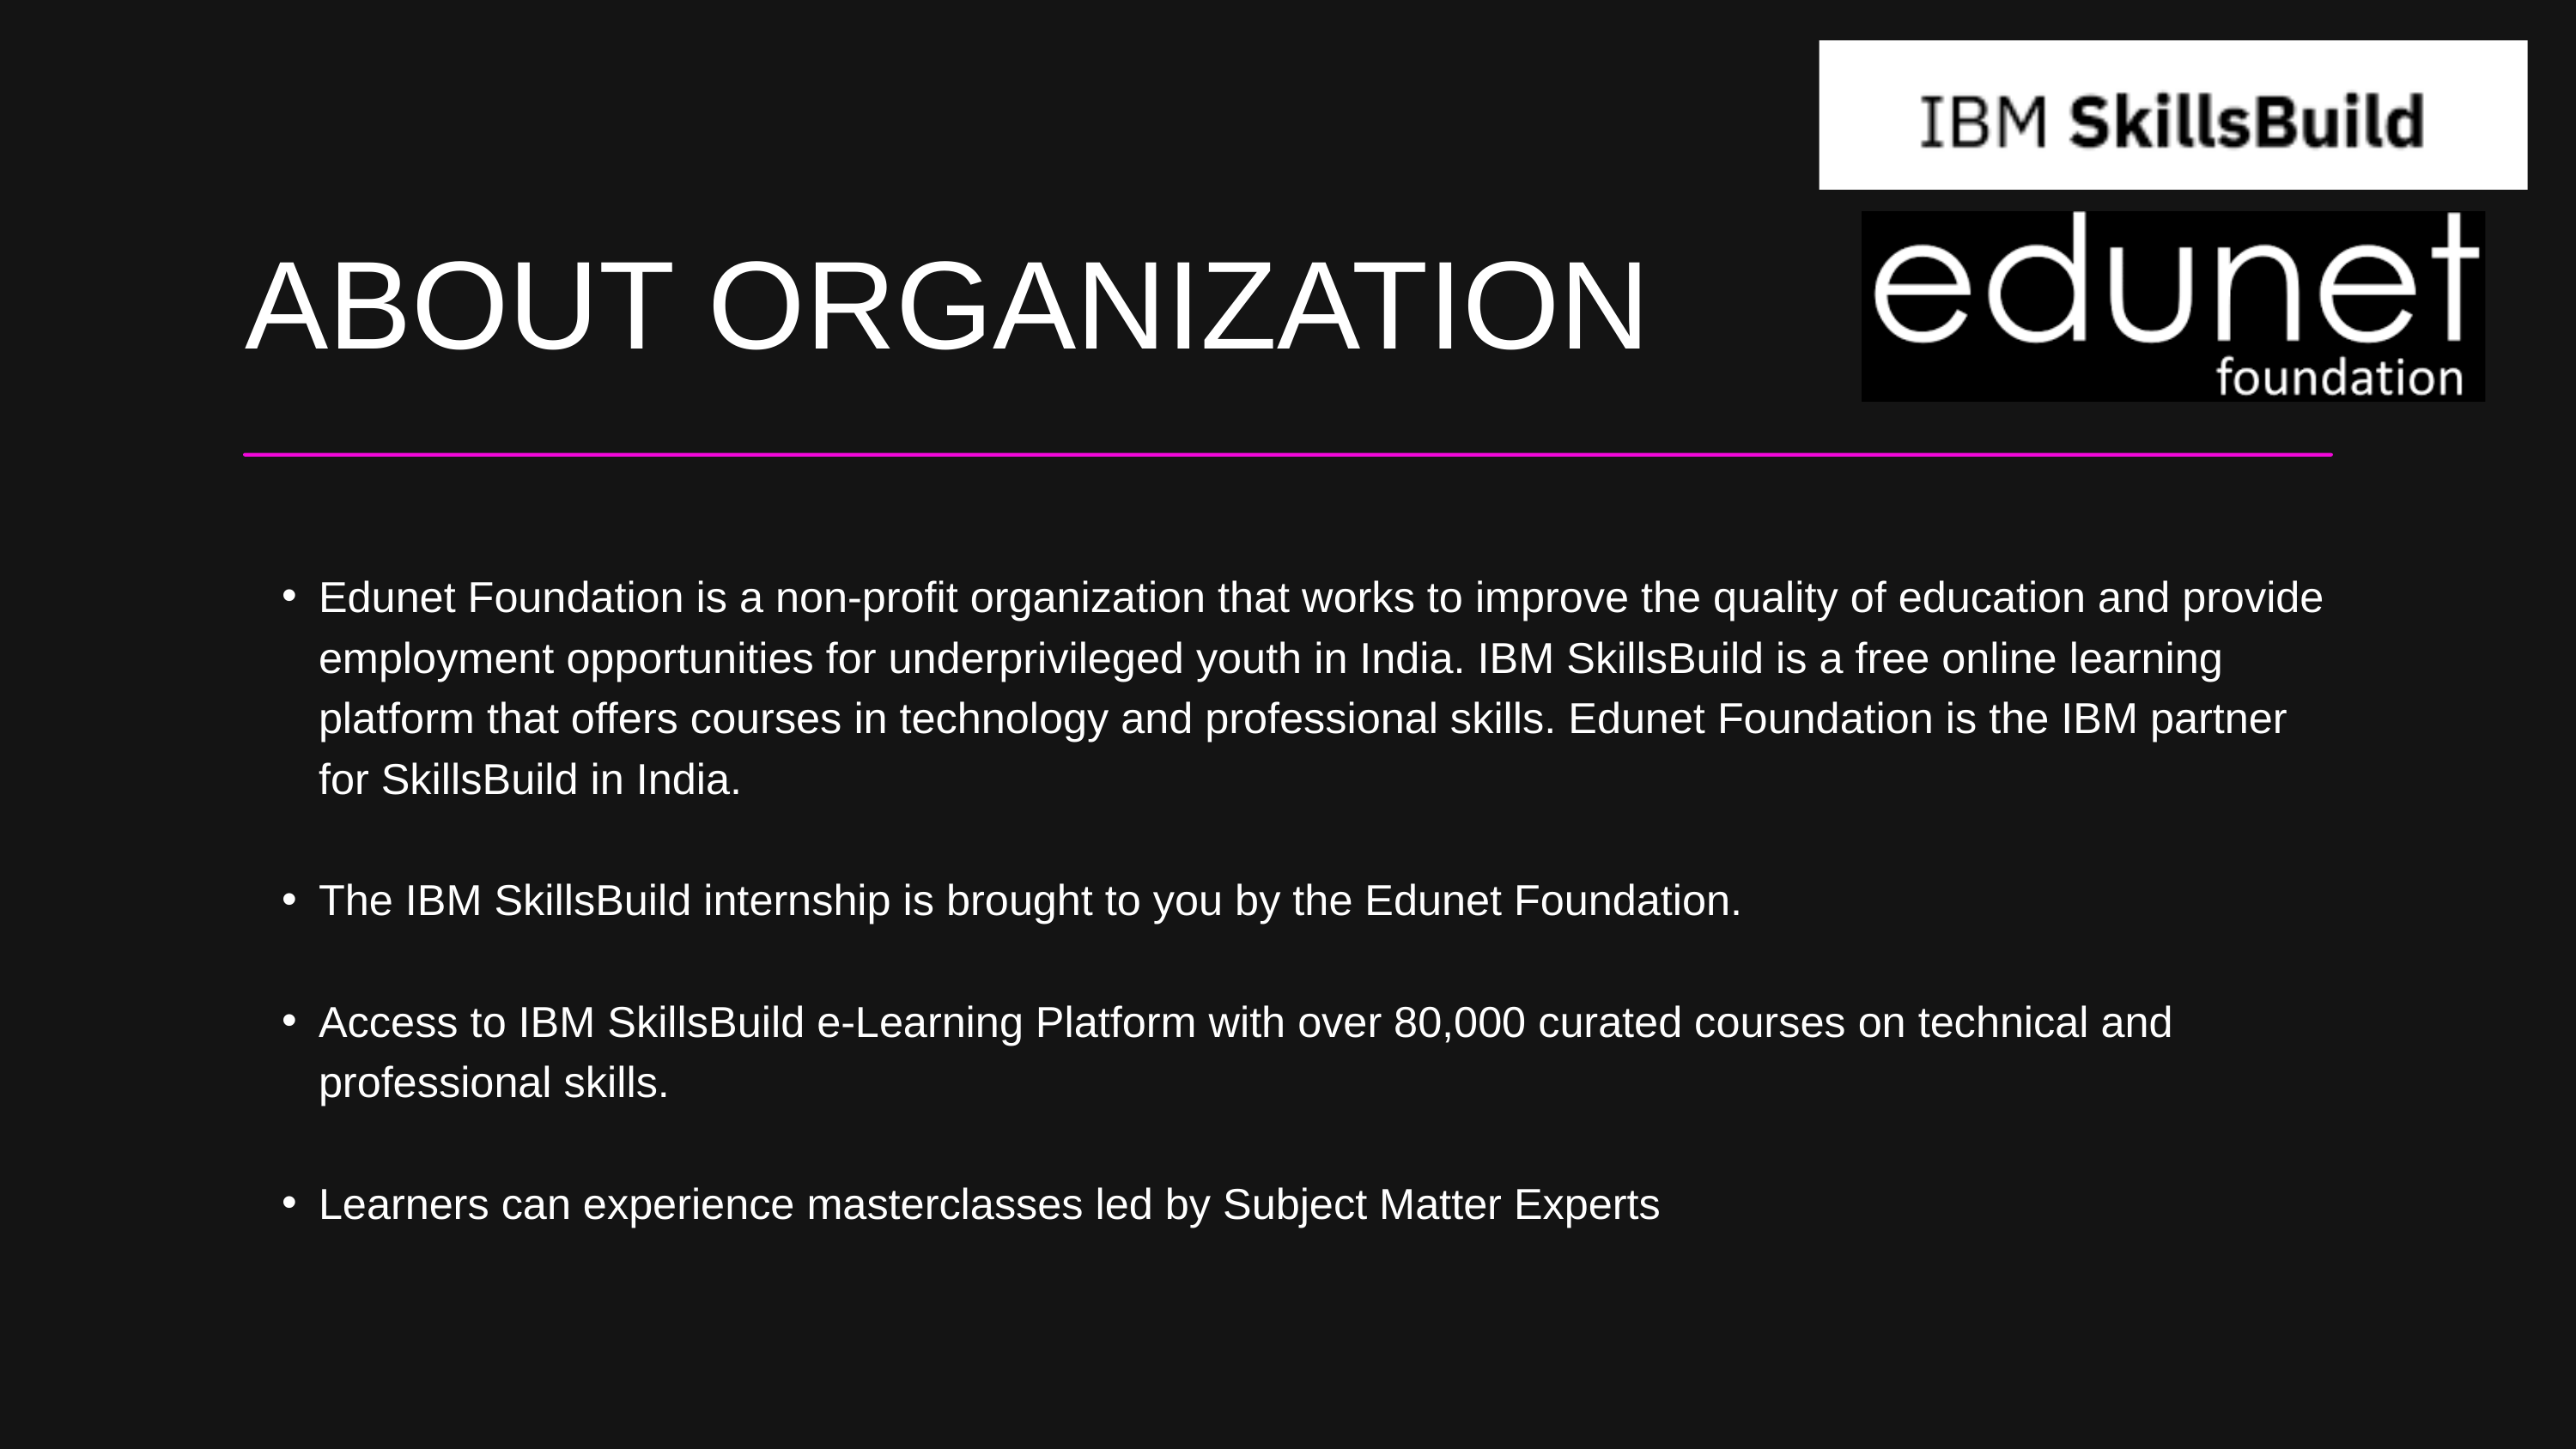

ABOUT ORGANIZATION

Edunet Foundation is a non-profit organization that works to improve the quality of education and provide employment opportunities for underprivileged youth in India. IBM SkillsBuild is a free online learning platform that offers courses in technology and professional skills. Edunet Foundation is the IBM partner for SkillsBuild in India.

The IBM SkillsBuild internship is brought to you by the Edunet Foundation.

Access to IBM SkillsBuild e-Learning Platform with over 80,000 curated courses on technical and professional skills.

Learners can experience masterclasses led by Subject Matter Experts